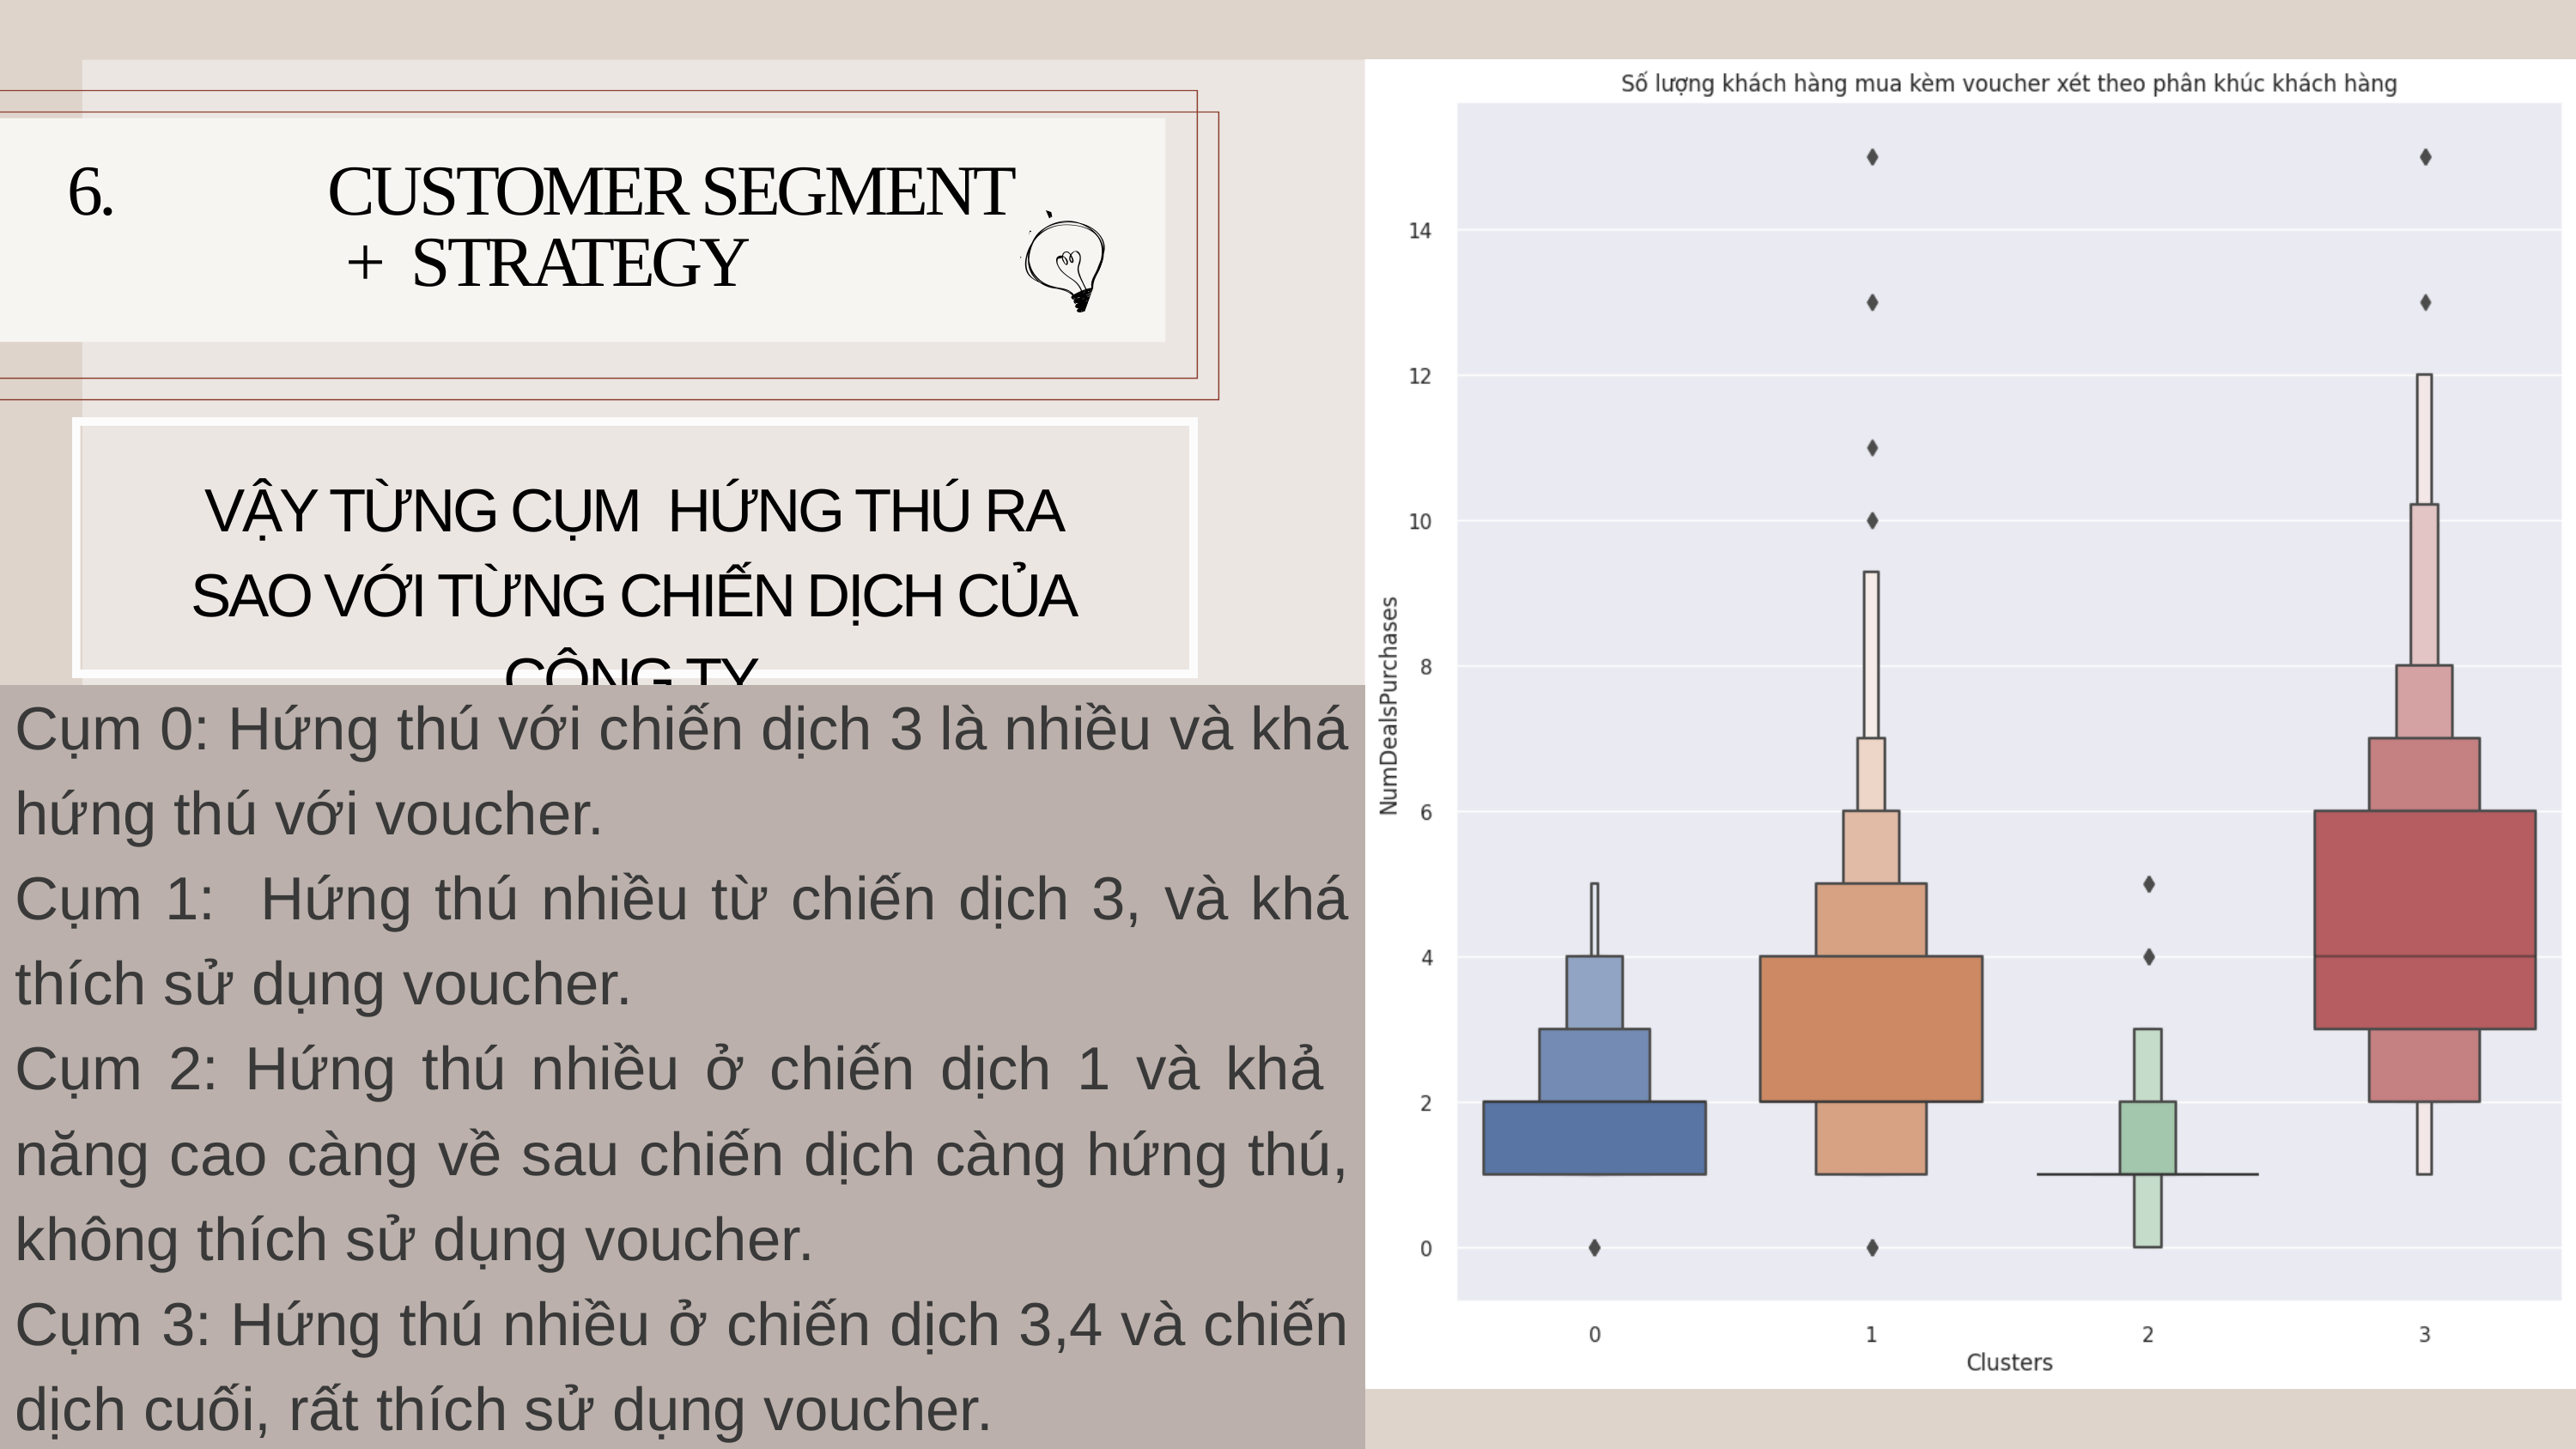

6.               CUSTOMER SEGMENT
+  STRATEGY

VẬY TỪNG CỤM  HỨNG THÚ RA SAO VỚI TỪNG CHIẾN DỊCH CỦA CÔNG TY
Cụm 0: Hứng thú với chiến dịch 3 là nhiều và khá hứng thú với voucher.
Cụm 1:  Hứng thú nhiều từ chiến dịch 3, và khá thích sử dụng voucher.
Cụm 2: Hứng thú nhiều ở chiến dịch 1 và khả  năng cao càng về sau chiến dịch càng hứng thú, không thích sử dụng voucher.
Cụm 3: Hứng thú nhiều ở chiến dịch 3,4 và chiến dịch cuối, rất thích sử dụng voucher.